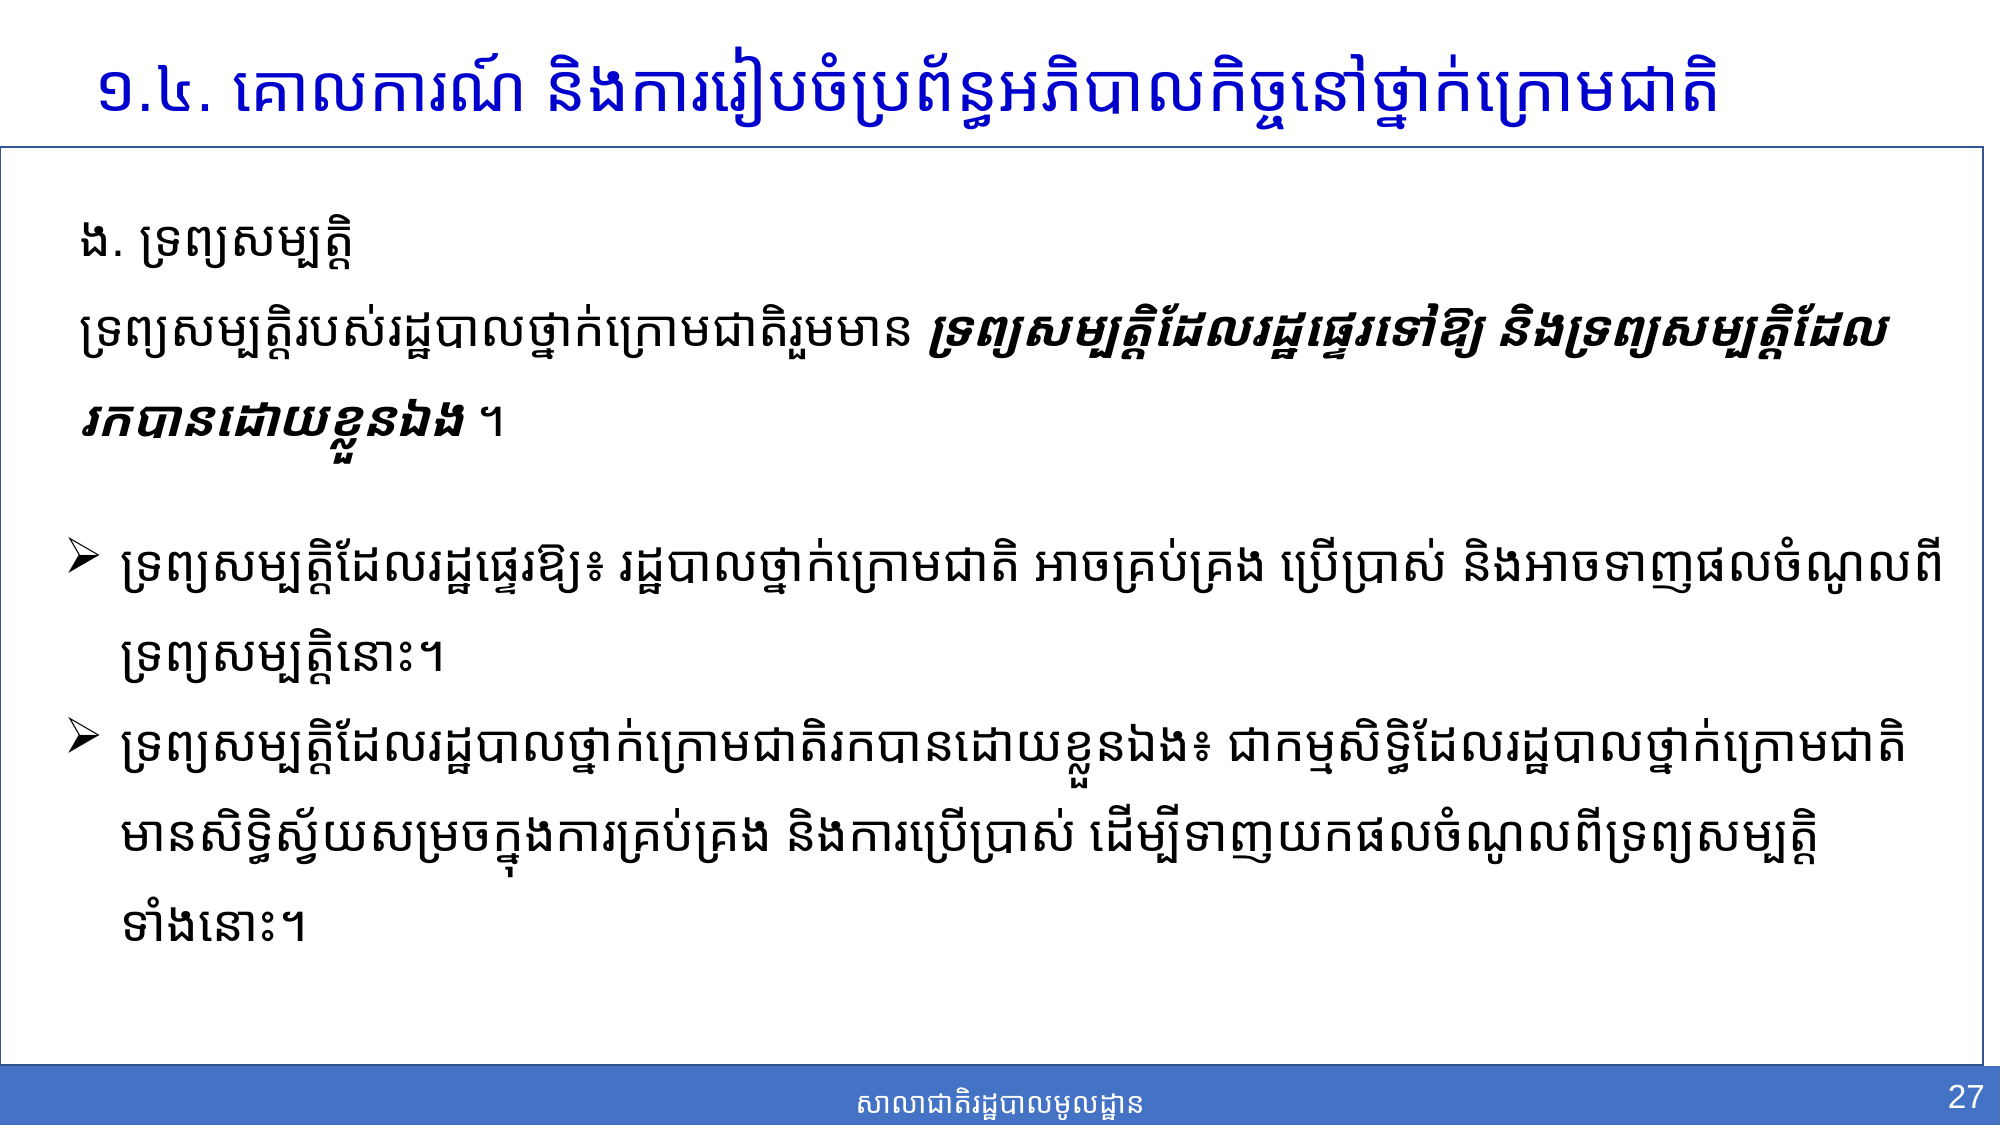

១.៤. គោលការណ៍ និងការរៀបចំប្រព័ន្ធអភិបាលកិច្ចនៅថ្នាក់ក្រោមជាតិ
១
១
ង. ទ្រព្យសម្បត្តិ
ទ្រព្យសម្បត្តិរបស់រដ្ឋបាលថ្នាក់ក្រោមជាតិរួមមាន ទ្រព្យសម្បត្តិដែលរដ្ឋផ្ទេរ​ទៅឱ្យ និងទ្រព្យសម្បត្តិដែលរកបានដោយខ្លួនឯង ។
ទ្រព្យសម្បត្តិដែលរដ្ឋផ្ទេរឱ្យ៖ រដ្ឋបាលថ្នាក់ក្រោមជាតិ អាចគ្រប់គ្រង ប្រើប្រាស់ និងអាចទាញផលចំណូលពីទ្រព្យសម្បត្តិនោះ។
ទ្រព្យសម្បត្តិដែលរដ្ឋបាលថ្នាក់ក្រោមជាតិរកបានដោយខ្លួនឯង៖ ជាកម្មសិទ្ធិដែលរដ្ឋបាលថ្នាក់ក្រោមជាតិមានសិទ្ធិស្វ័យសម្រចក្នុងការគ្រប់គ្រង និងការប្រើប្រាស់ ដើម្បីទាញយកផលចំណូលពីទ្រព្យសម្បត្តិទាំងនោះ។
27